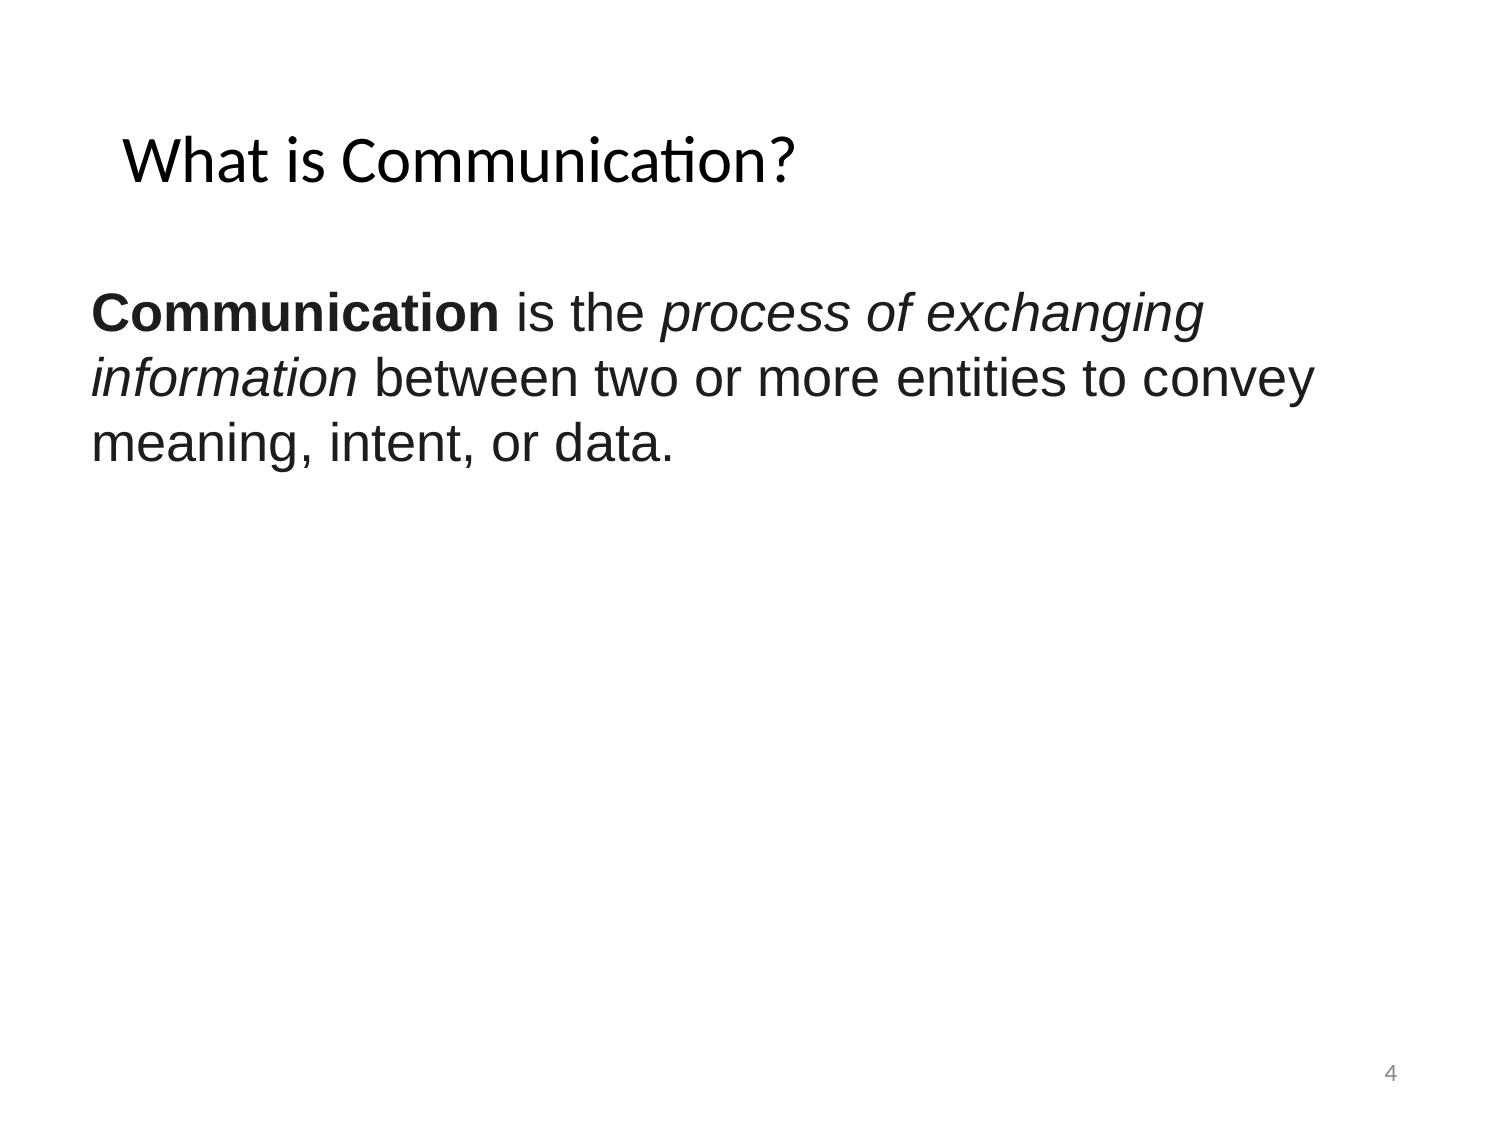

What is Communication?
Communication is the process of exchanging information between two or more entities to convey meaning, intent, or data.

4